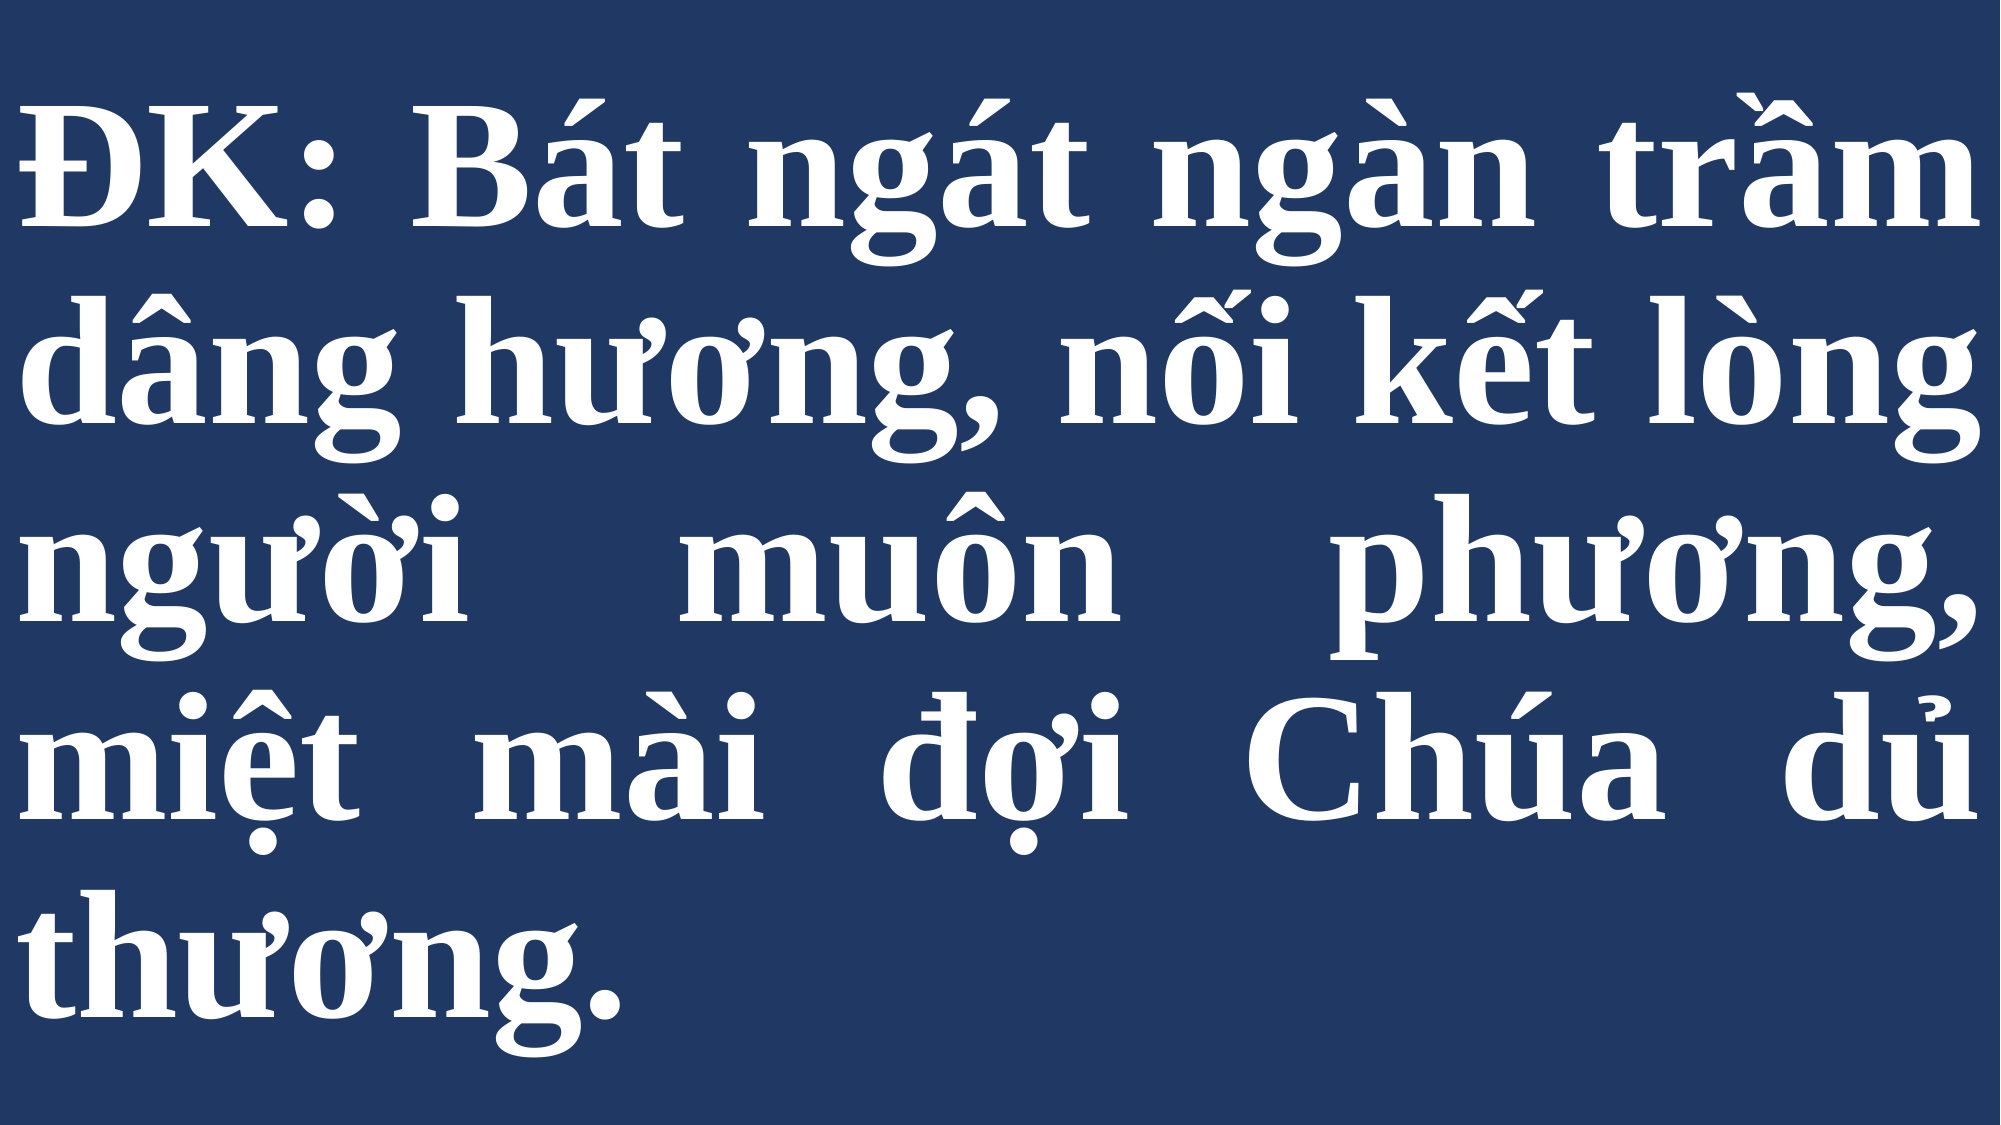

# ĐK: Bát ngát ngàn trầm dâng hương, nối kết lòng người muôn phương, miệt mài đợi Chúa dủ thương.